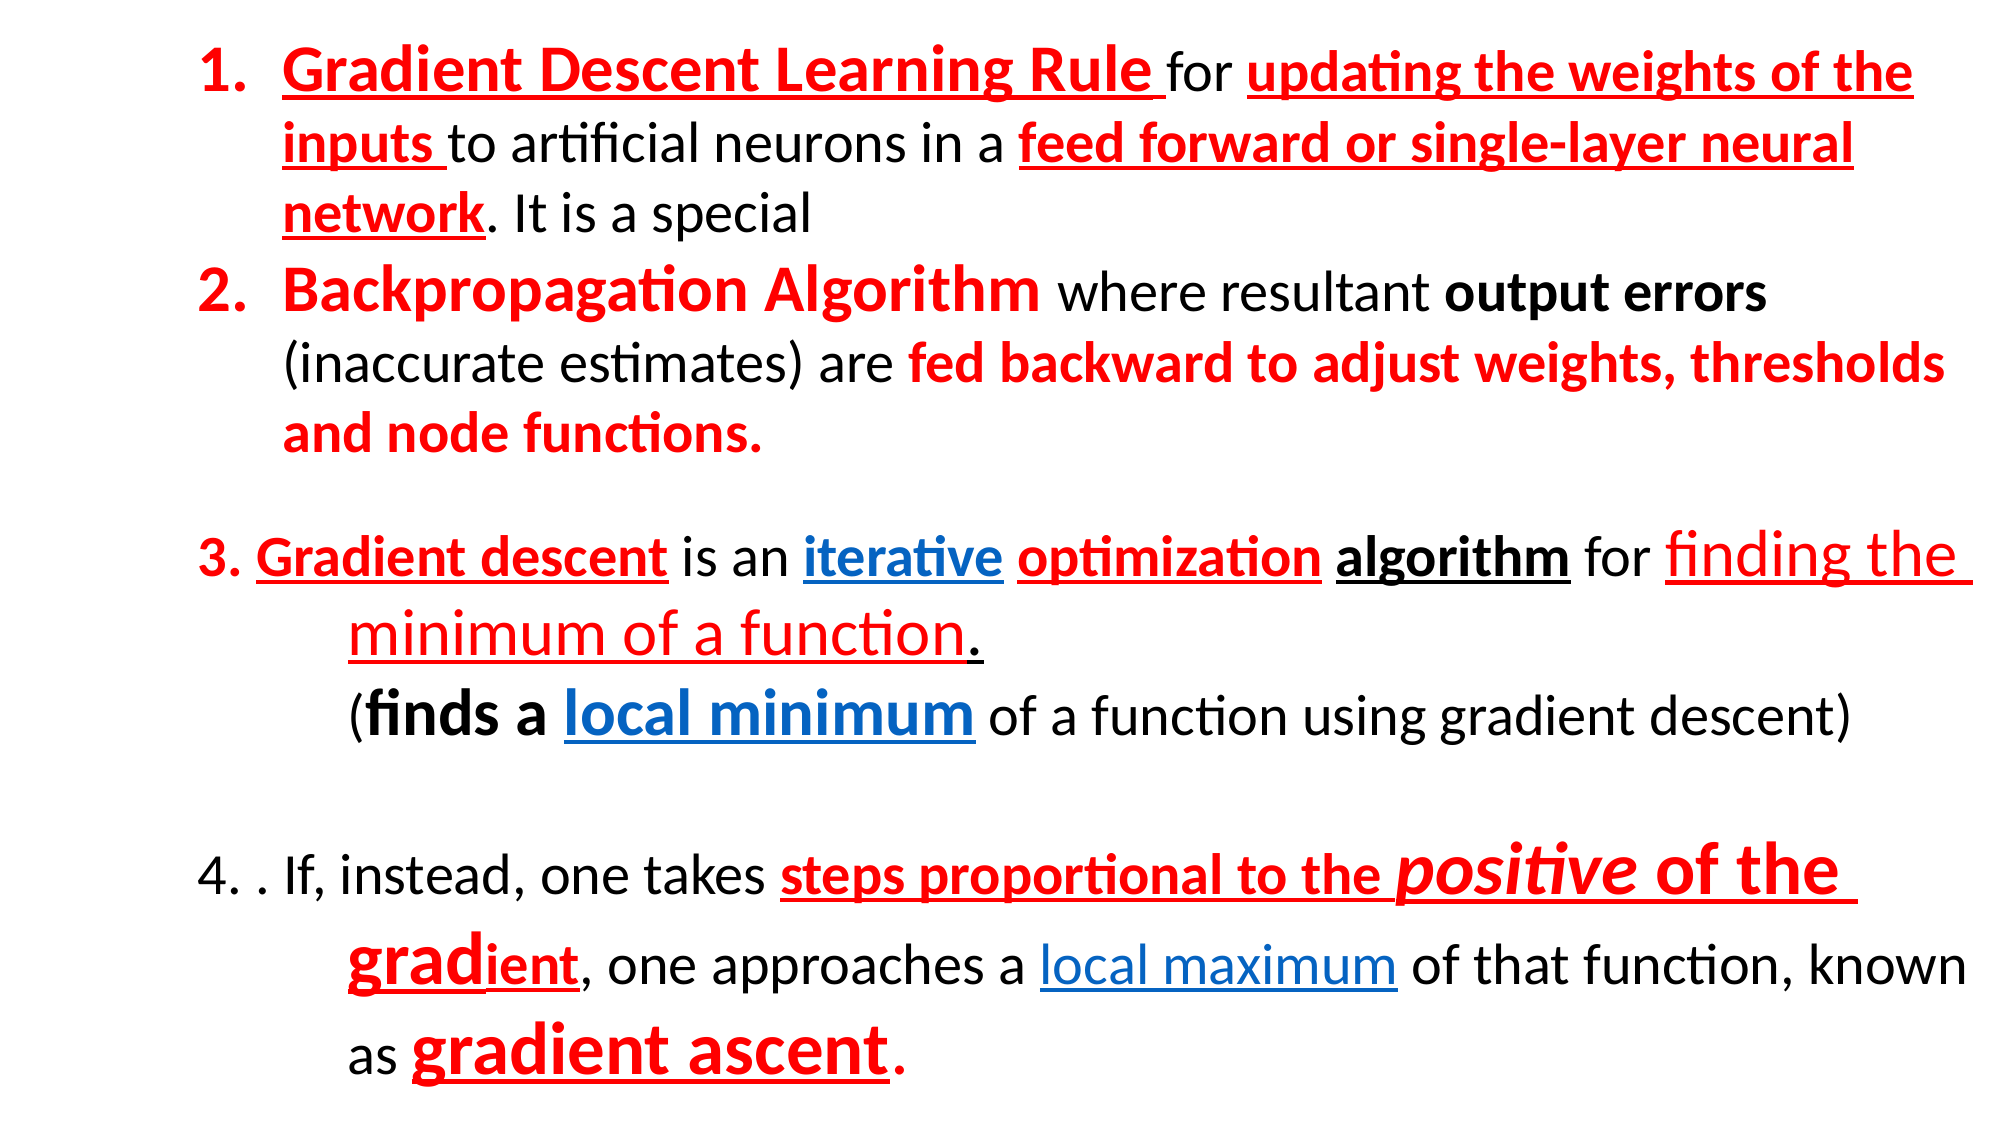

Gradient Descent Learning Rule for updating the weights of the inputs to artificial neurons in a feed forward or single-layer neural network. It is a special
Backpropagation Algorithm where resultant output errors (inaccurate estimates) are fed backward to adjust weights, thresholds and node functions.

3. Gradient descent is an iterative optimization algorithm for finding the 	minimum of a function.
 	(finds a local minimum of a function using gradient descent)

4. . If, instead, one takes steps proportional to the positive of the 	gradient, one approaches a local maximum of that function, known 	as gradient ascent.